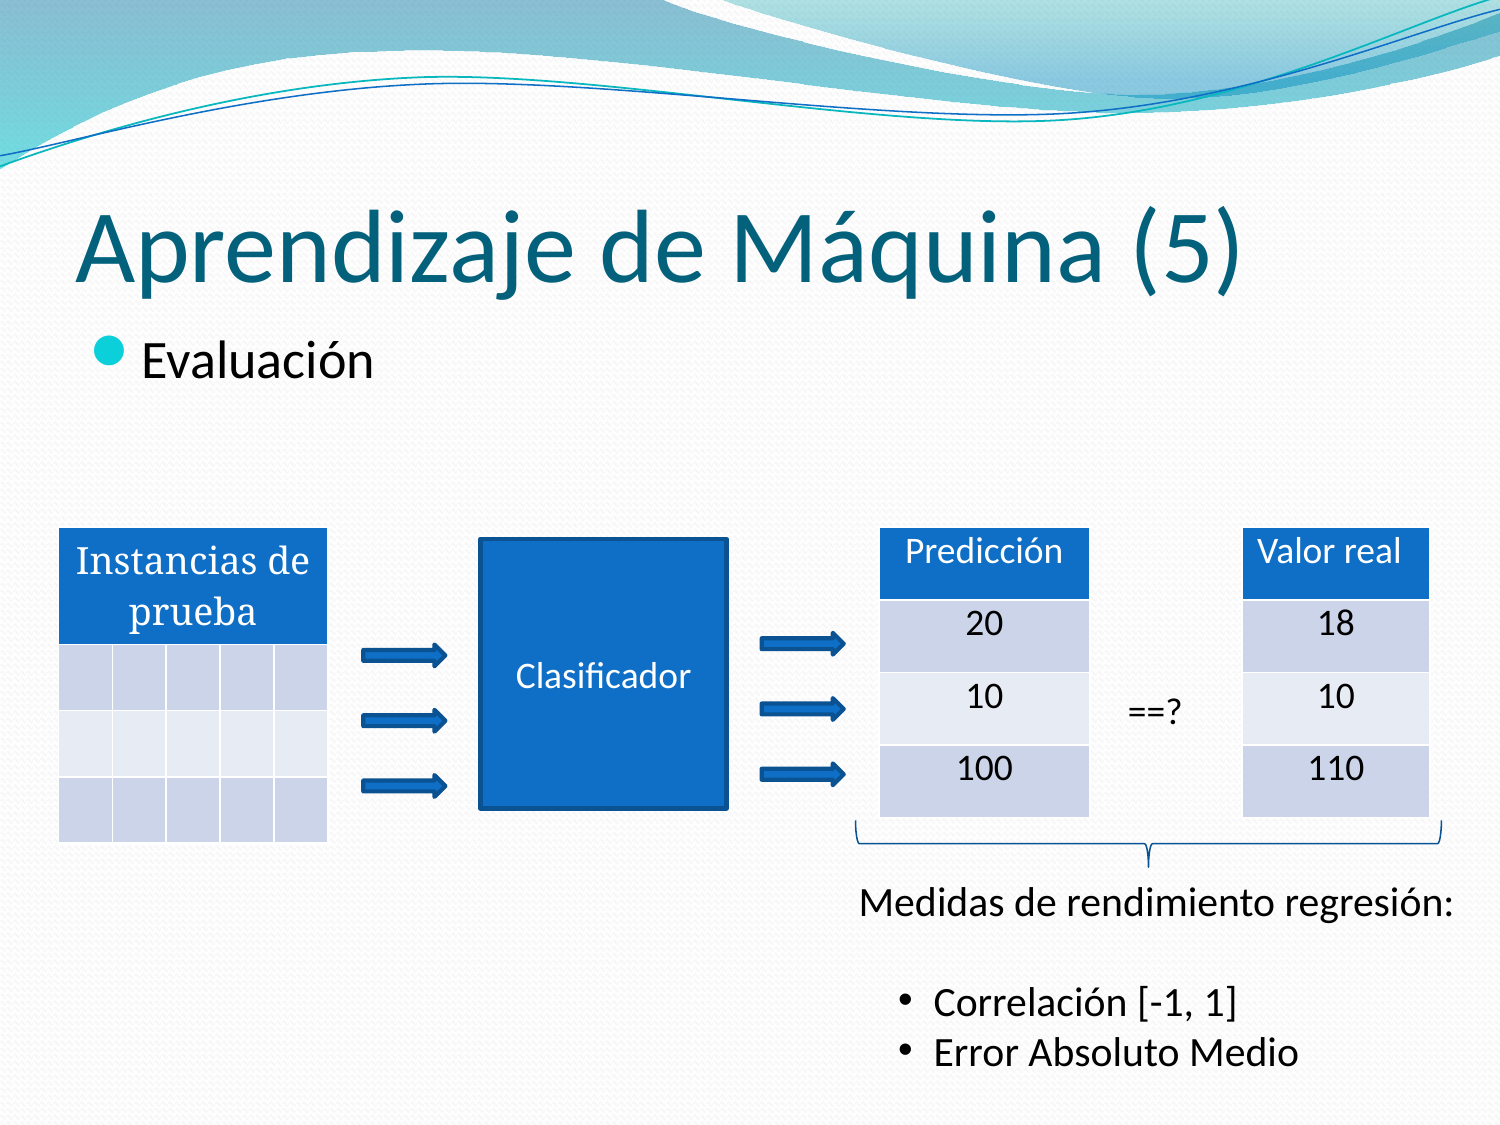

# Aprendizaje de Máquina (5)
Evaluación
| Instancias de prueba |  |  |  |  |
| --- | --- | --- | --- | --- |
|  |  |  |  |  |
|  |  |  |  |  |
|  |  |  |  |  |
| Predicción |
| --- |
| 20 |
| 10 |
| 100 |
| Valor real |
| --- |
| 18 |
| 10 |
| 110 |
Clasificador

==?
Medidas de rendimiento regresión:

Correlación [-1, 1]
Error Absoluto Medio